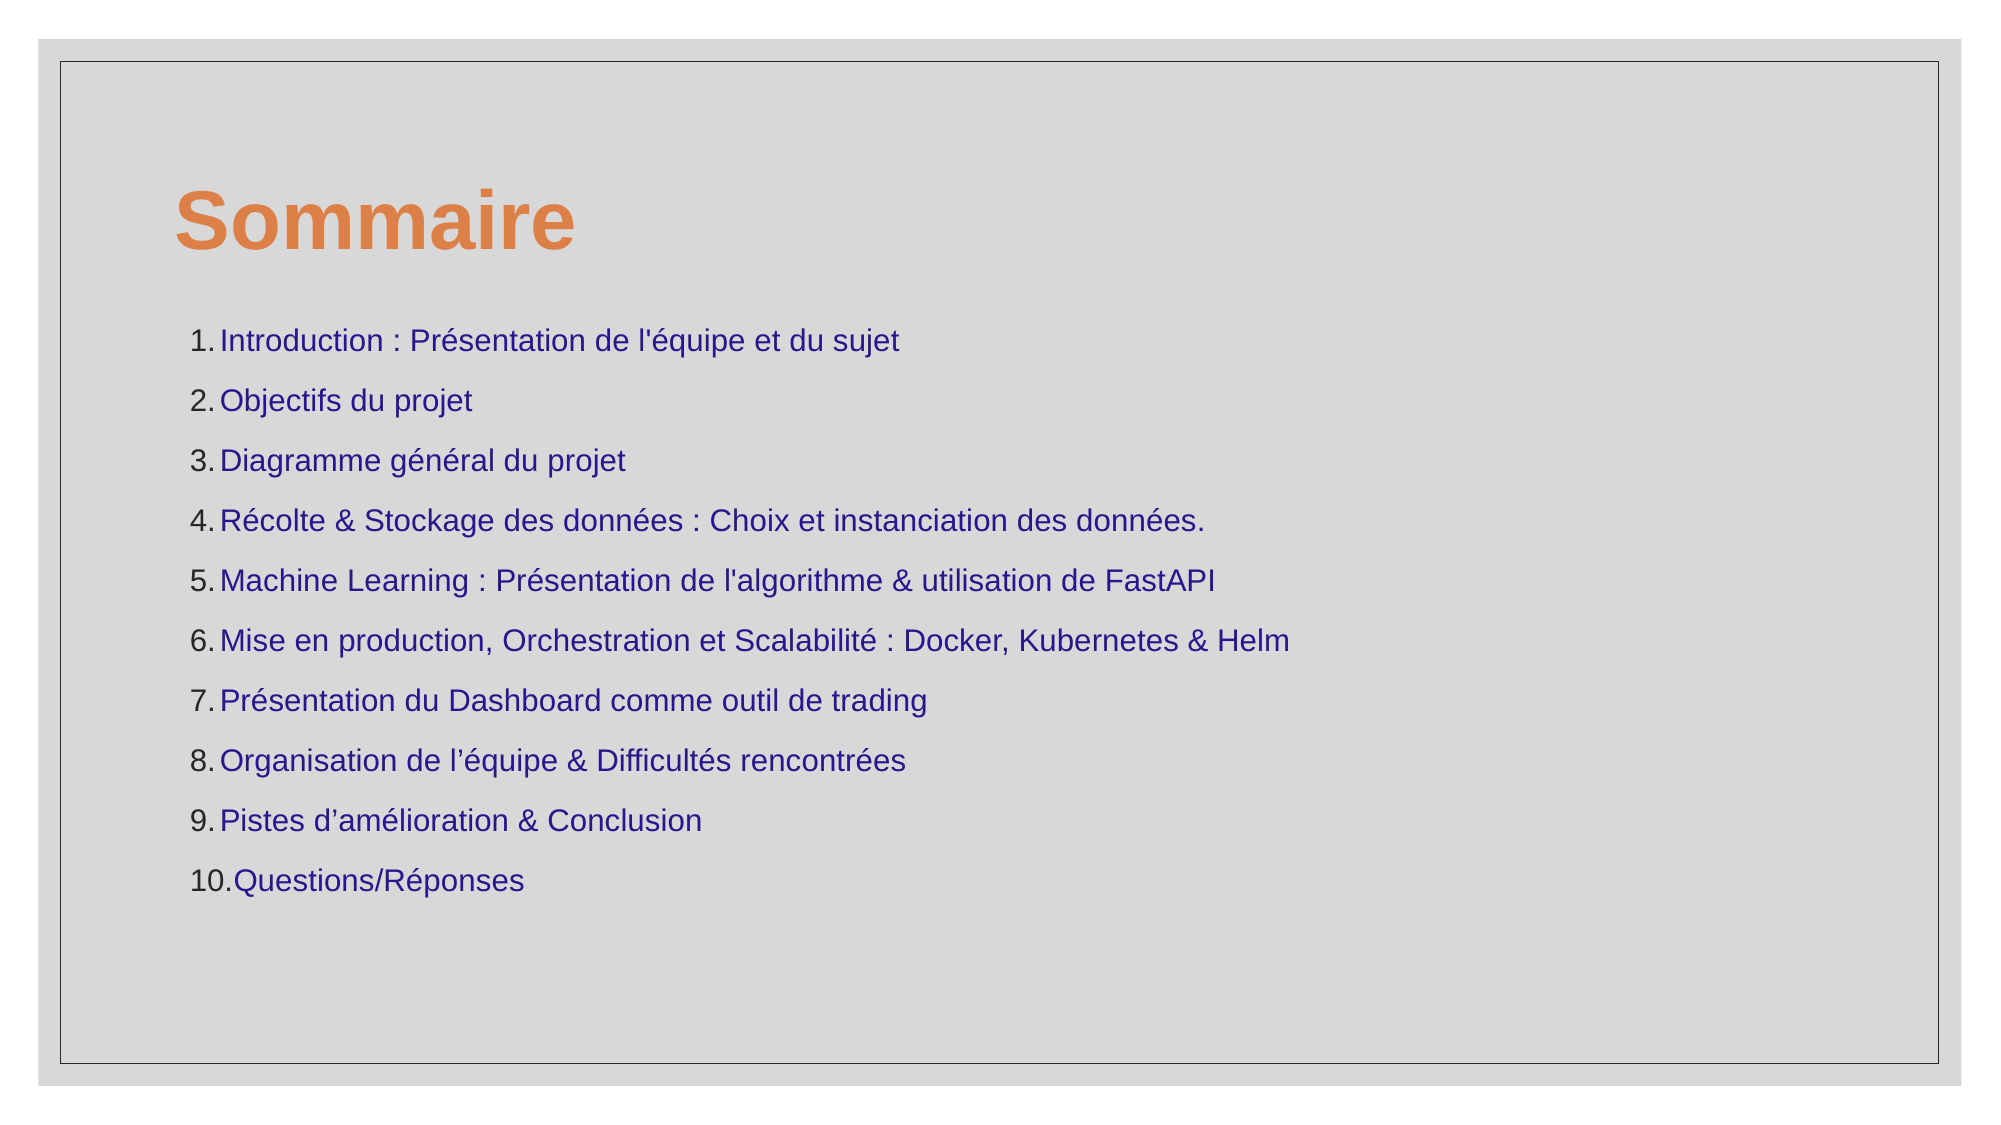

Sommaire
# Introduction : Présentation de l'équipe et du sujet
Objectifs du projet
Diagramme général du projet
Récolte & Stockage des données : Choix et instanciation des données.
Machine Learning : Présentation de l'algorithme & utilisation de FastAPI
Mise en production, Orchestration et Scalabilité : Docker, Kubernetes & Helm
Présentation du Dashboard comme outil de trading
Organisation de l’équipe & Difficultés rencontrées
Pistes d’amélioration & Conclusion
Questions/Réponses